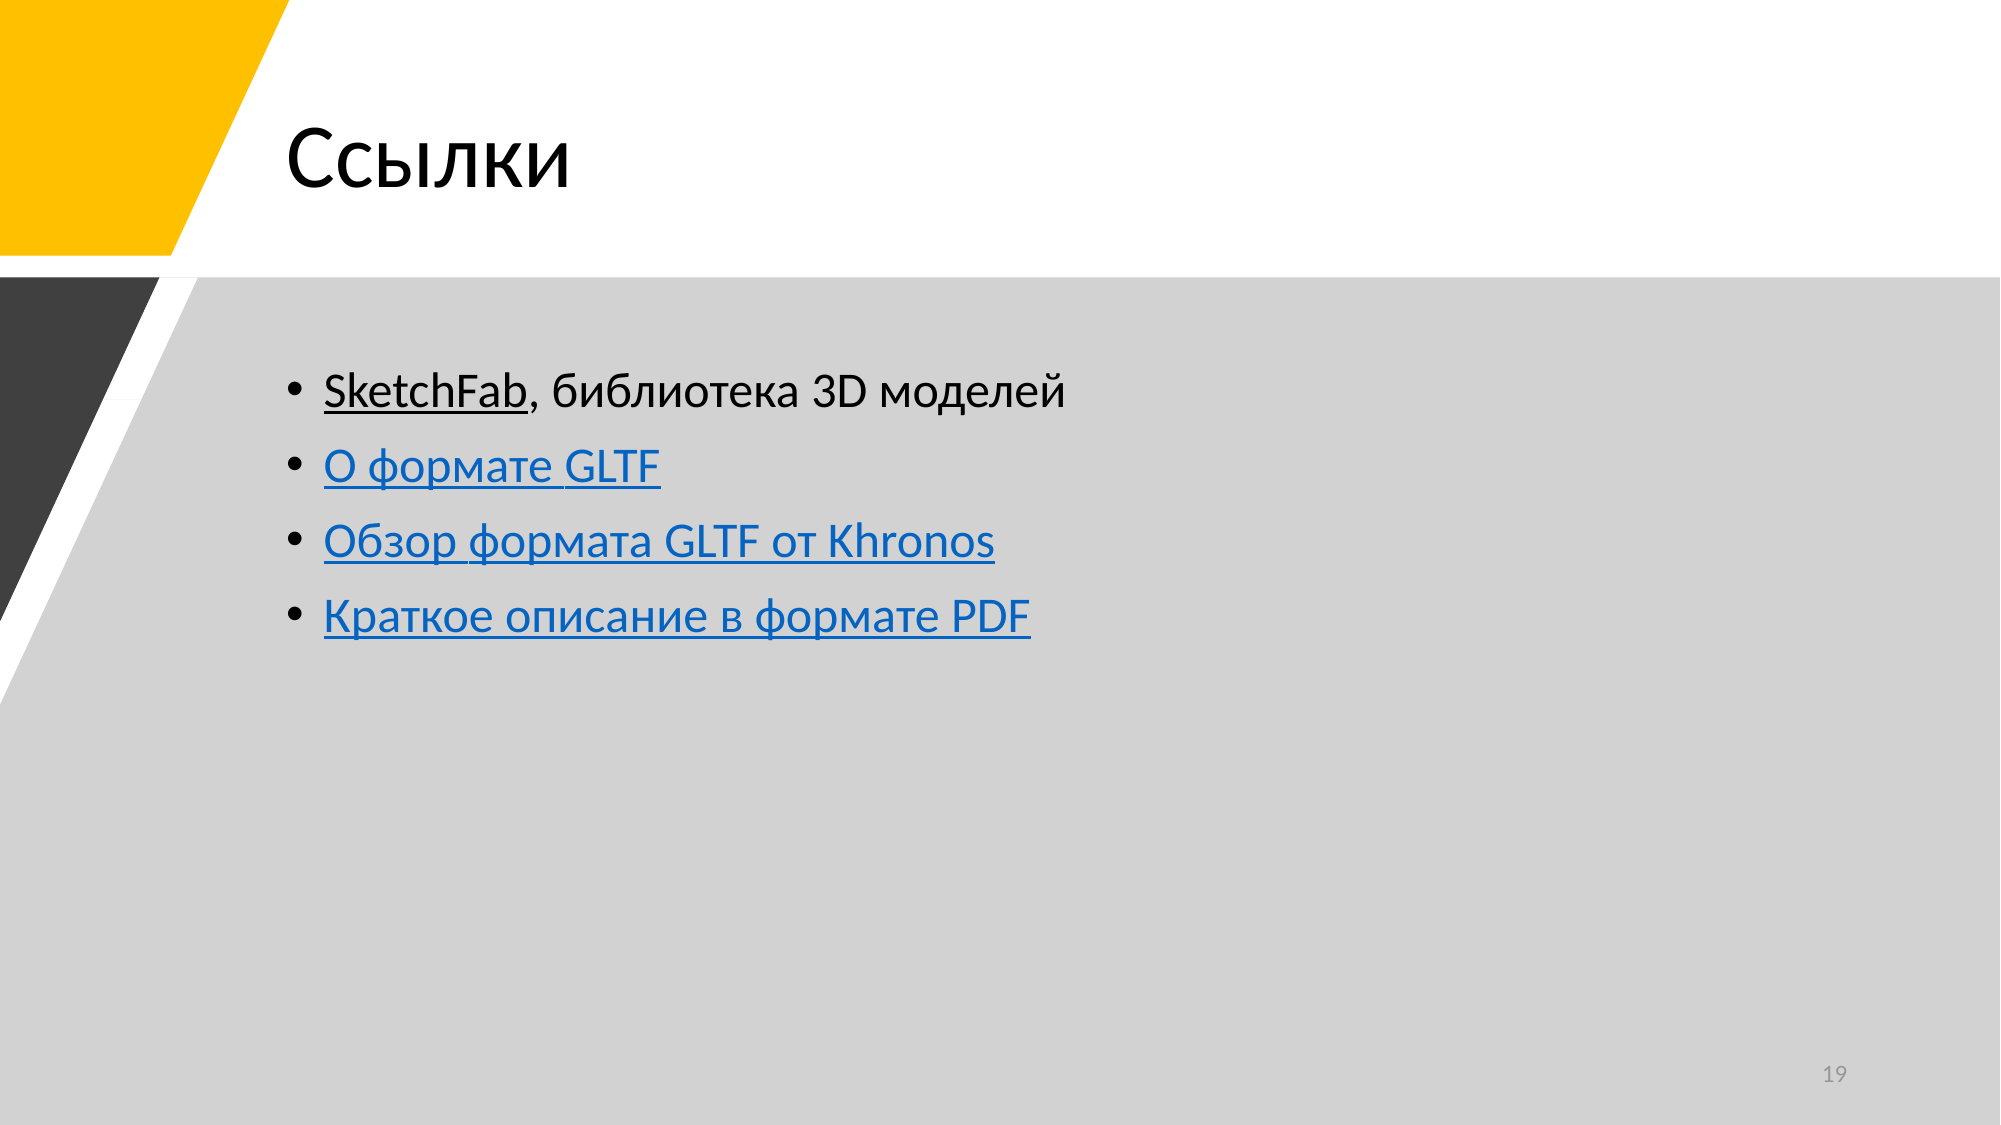

# Ссылки

SketchFab, библиотека 3D моделей
О формате GLTF
Обзор формата GLTF от Khronos
Краткое описание в формате PDF
19